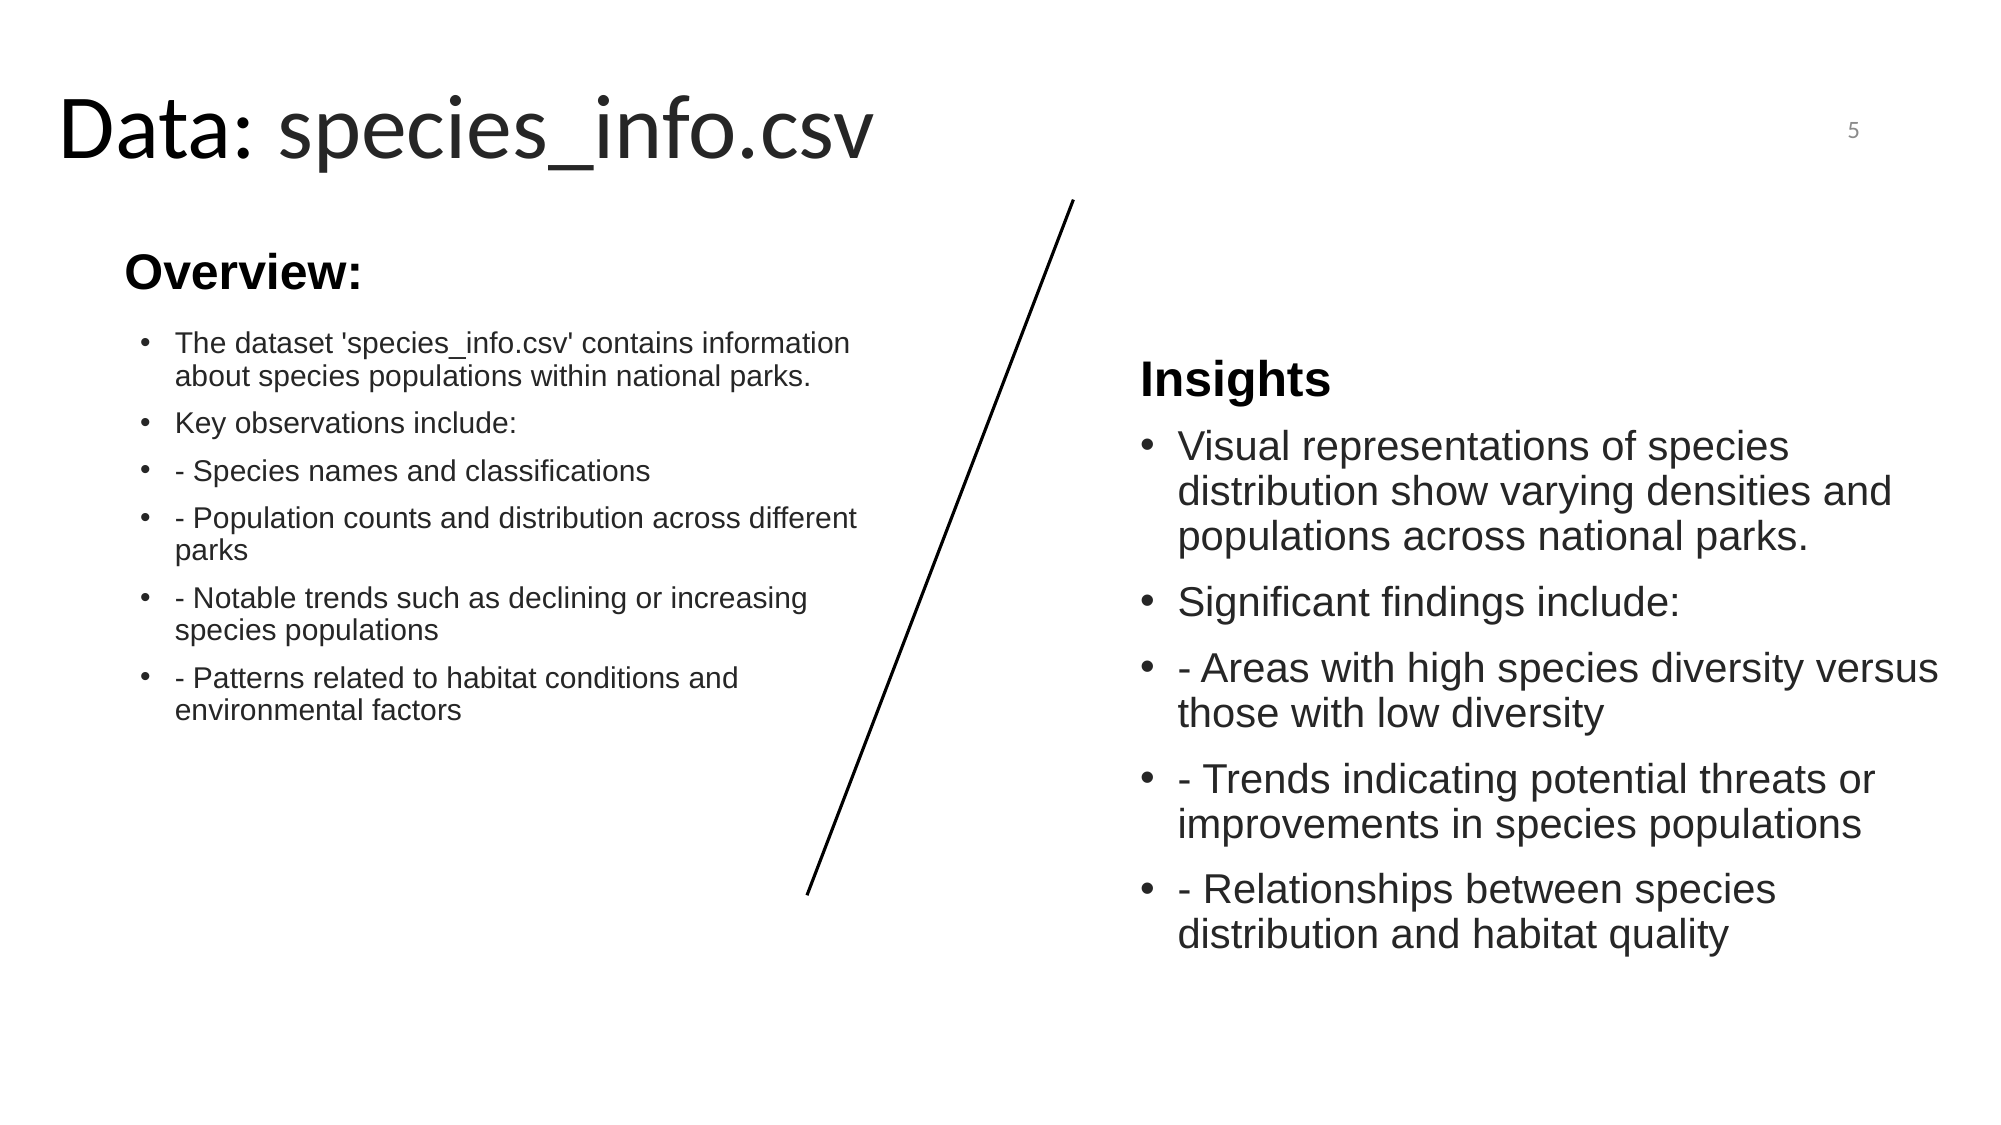

# Data: species_info.csv
5
Overview:
The dataset 'species_info.csv' contains information about species populations within national parks.
Key observations include:
- Species names and classifications
- Population counts and distribution across different parks
- Notable trends such as declining or increasing species populations
- Patterns related to habitat conditions and environmental factors
Insights
Visual representations of species distribution show varying densities and populations across national parks.
Significant findings include:
- Areas with high species diversity versus those with low diversity
- Trends indicating potential threats or improvements in species populations
- Relationships between species distribution and habitat quality